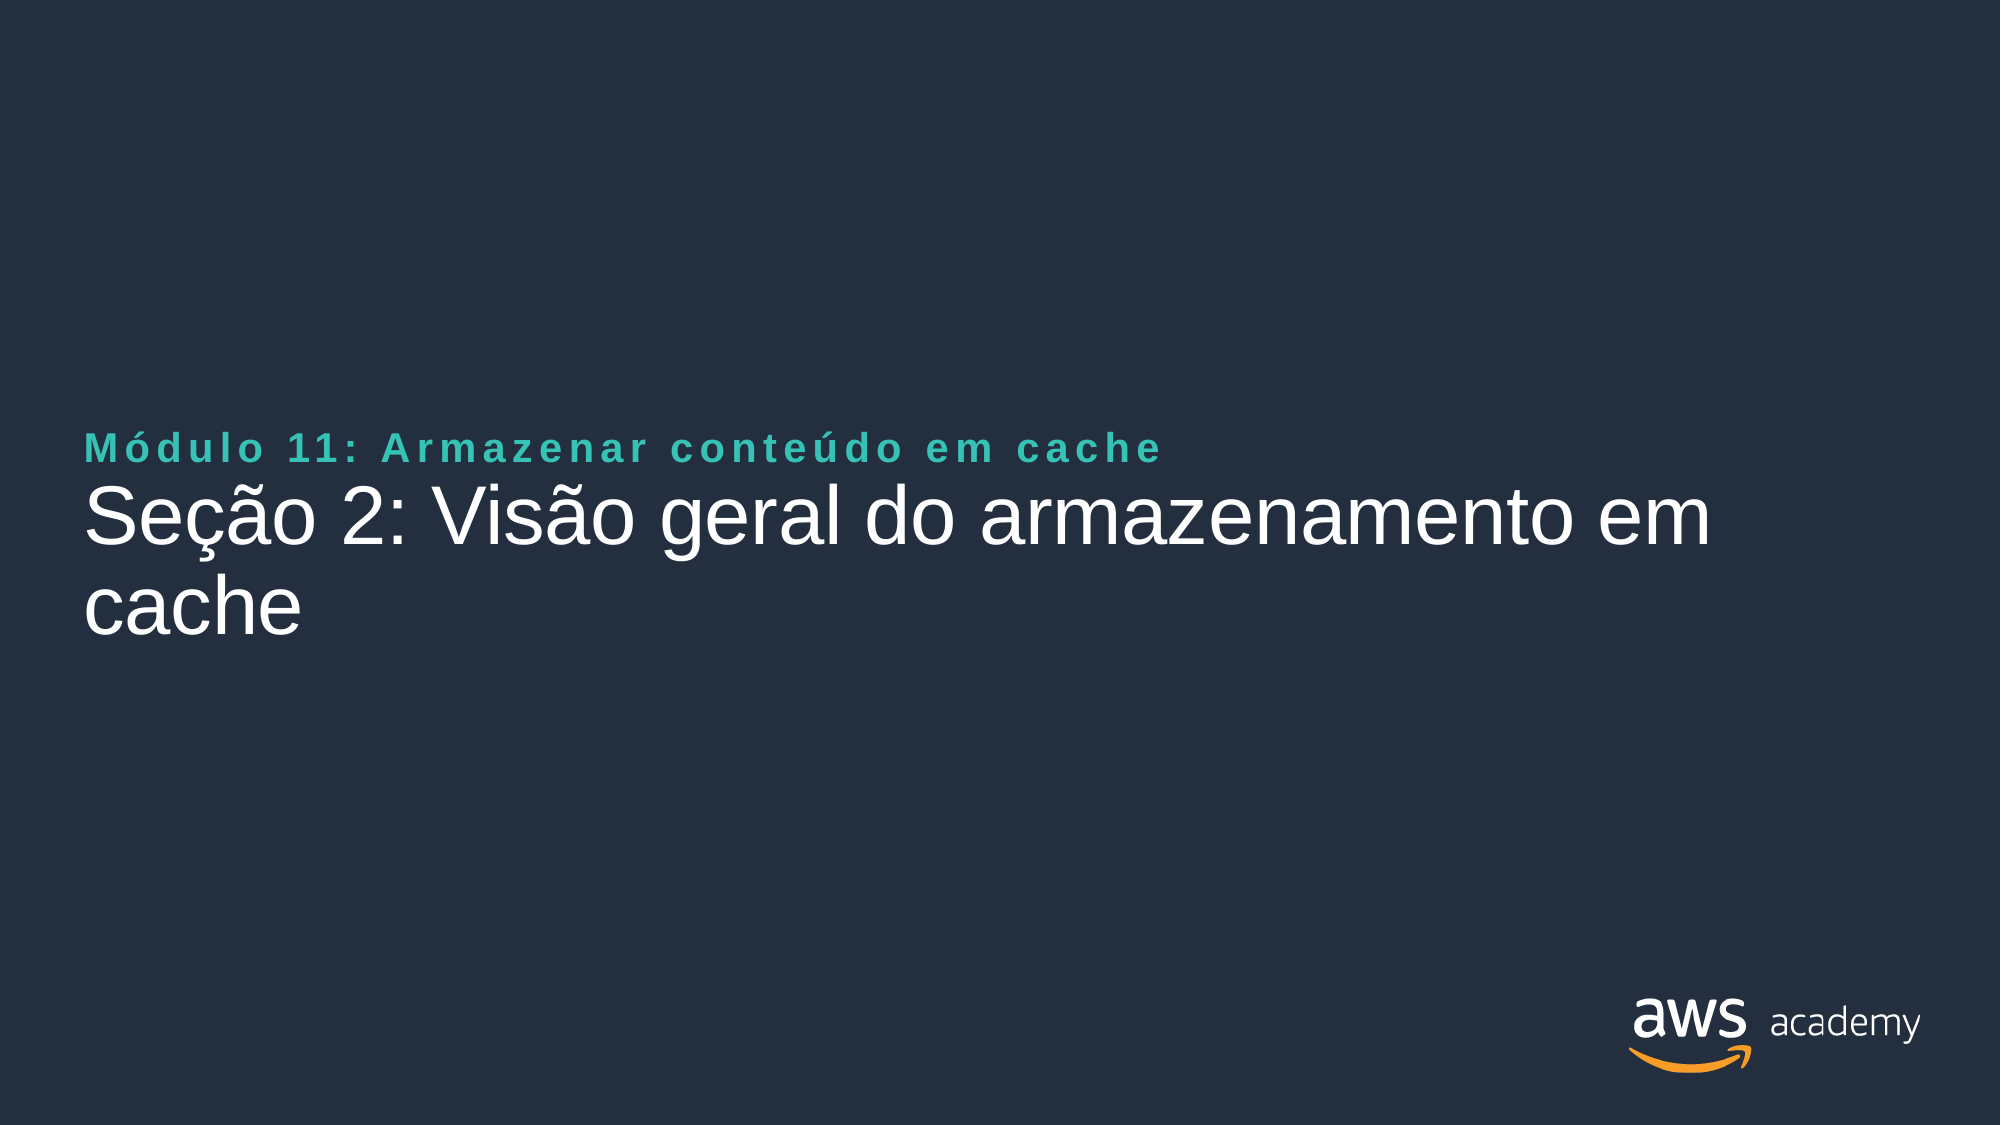

Módulo 11: Armazenar conteúdo em cache
# Seção 2: Visão geral do armazenamento em cache